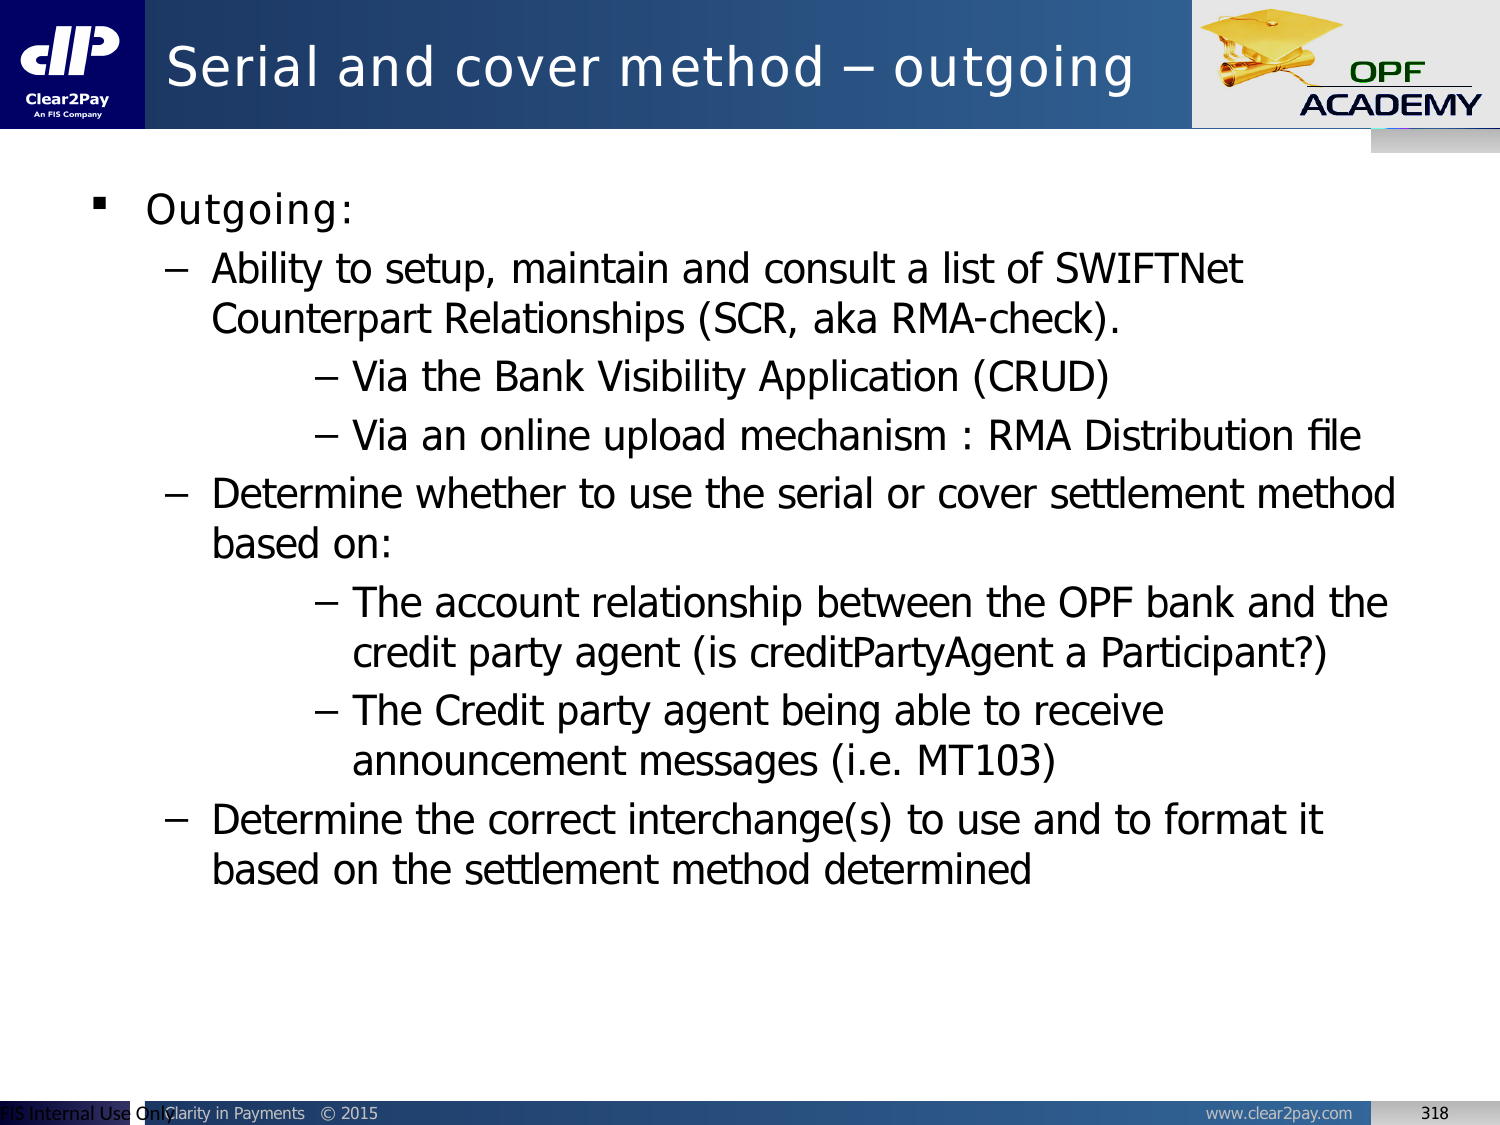

# Serial and cover method – outgoing
Outgoing:
Ability to setup, maintain and consult a list of SWIFTNet Counterpart Relationships (SCR, aka RMA-check).
Via the Bank Visibility Application (CRUD)
Via an online upload mechanism : RMA Distribution file
Determine whether to use the serial or cover settlement method based on:
The account relationship between the OPF bank and the credit party agent (is creditPartyAgent a Participant?)
The Credit party agent being able to receive announcement messages (i.e. MT103)
Determine the correct interchange(s) to use and to format it based on the settlement method determined